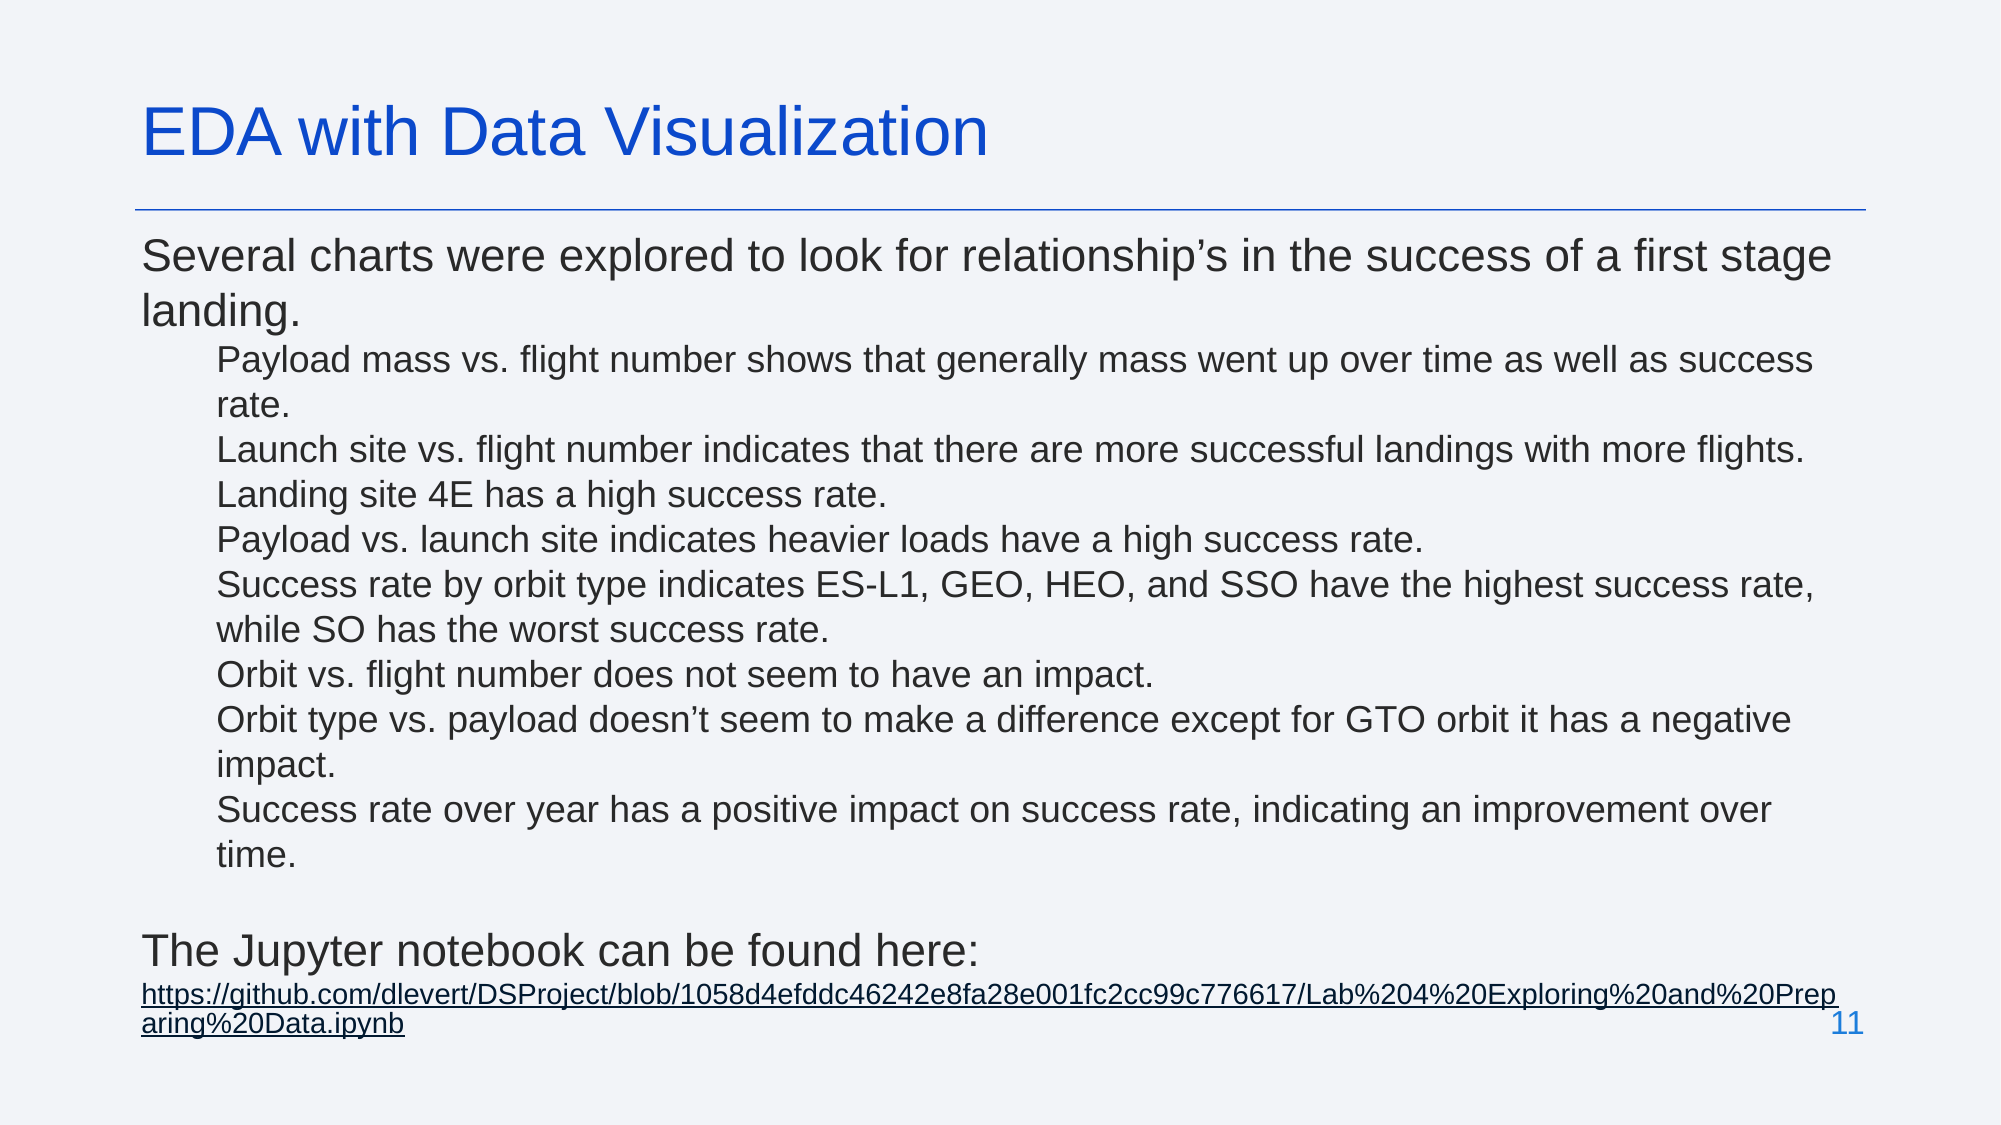

EDA with Data Visualization
Several charts were explored to look for relationship’s in the success of a first stage landing.
Payload mass vs. flight number shows that generally mass went up over time as well as success rate.
Launch site vs. flight number indicates that there are more successful landings with more flights. Landing site 4E has a high success rate.
Payload vs. launch site indicates heavier loads have a high success rate.
Success rate by orbit type indicates ES-L1, GEO, HEO, and SSO have the highest success rate, while SO has the worst success rate.
Orbit vs. flight number does not seem to have an impact.
Orbit type vs. payload doesn’t seem to make a difference except for GTO orbit it has a negative impact.
Success rate over year has a positive impact on success rate, indicating an improvement over time.

The Jupyter notebook can be found here: https://github.com/dlevert/DSProject/blob/1058d4efddc46242e8fa28e001fc2cc99c776617/Lab%204%20Exploring%20and%20Preparing%20Data.ipynb

11